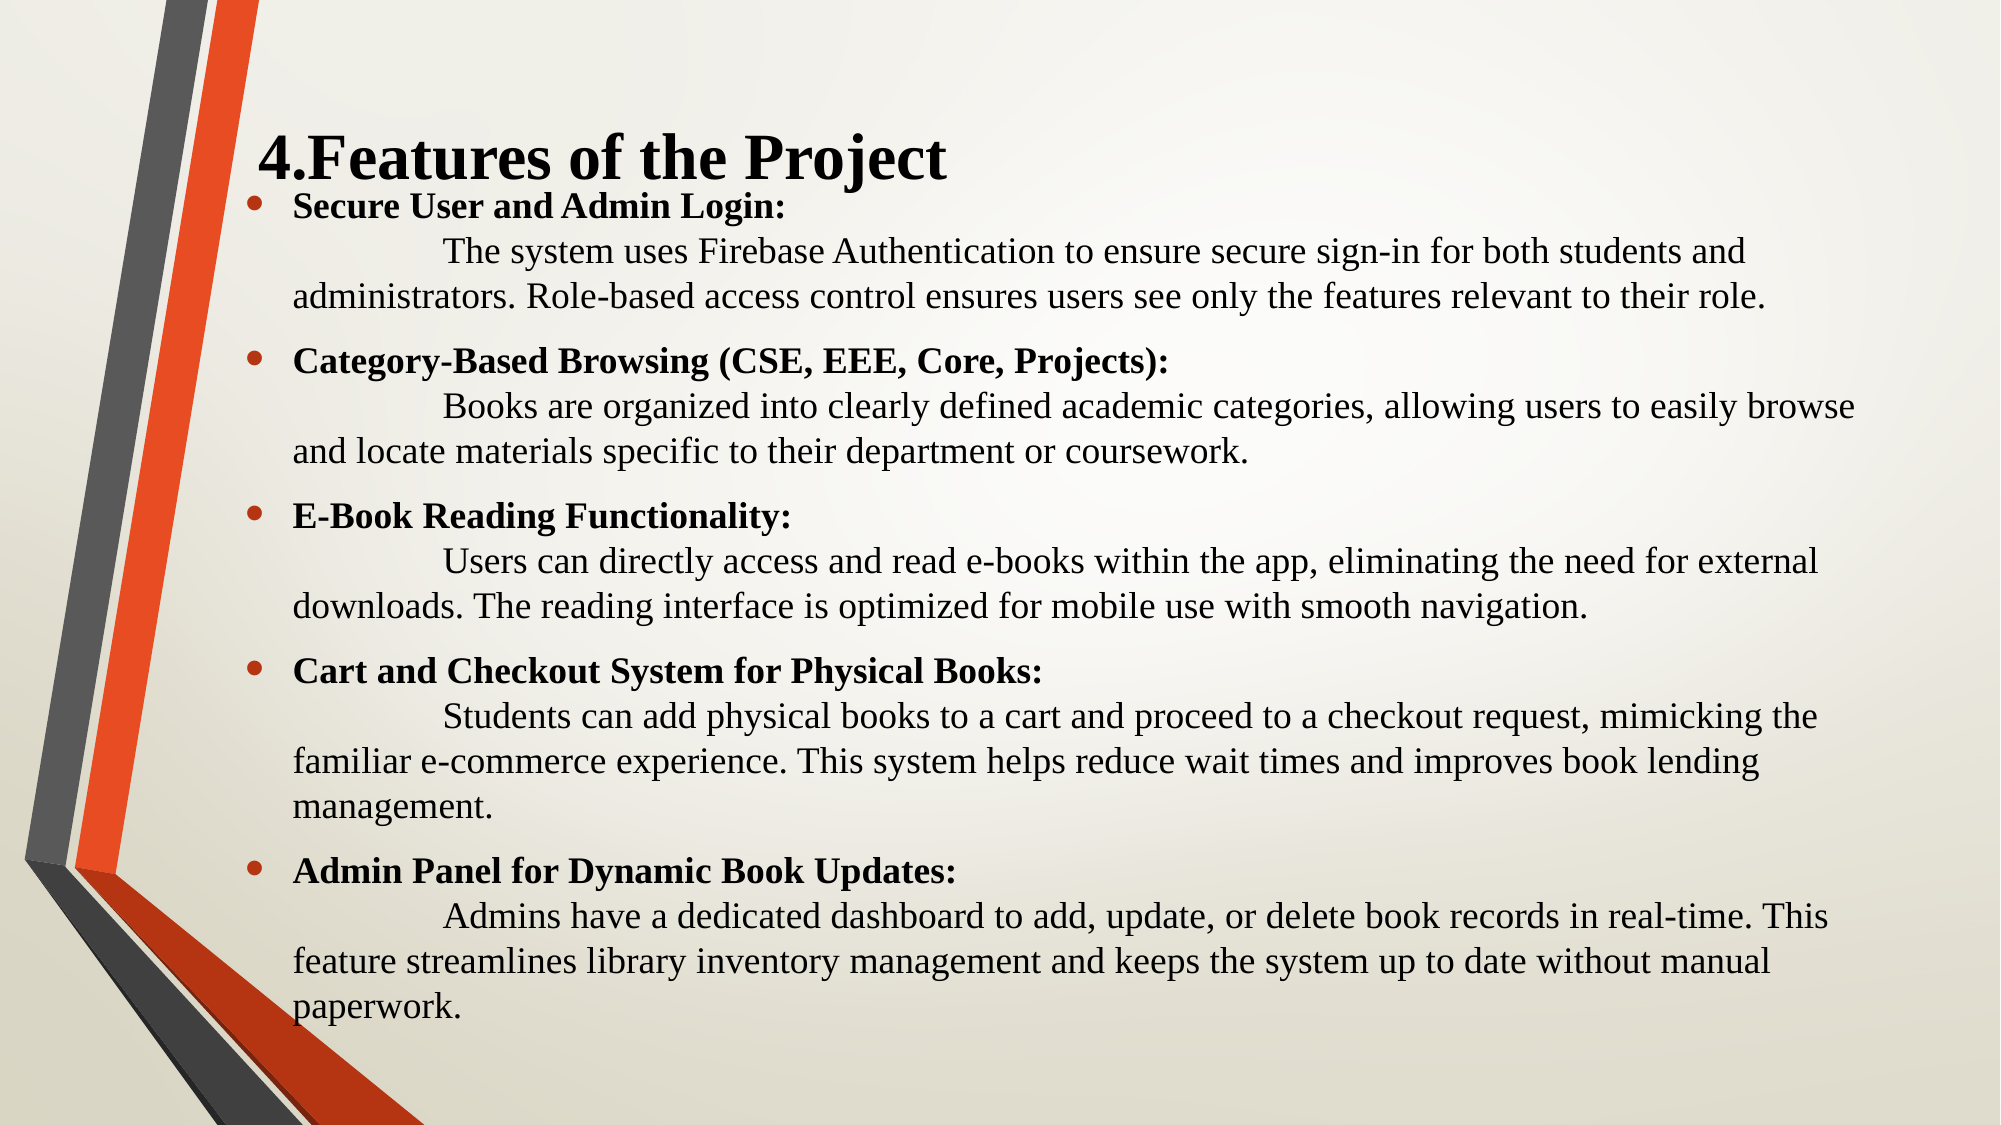

# 4.Features of the Project
Secure User and Admin Login:
	The system uses Firebase Authentication to ensure secure sign-in for both students and administrators. Role-based access control ensures users see only the features relevant to their role.
Category-Based Browsing (CSE, EEE, Core, Projects):
	Books are organized into clearly defined academic categories, allowing users to easily browse and locate materials specific to their department or coursework.
E-Book Reading Functionality:
	Users can directly access and read e-books within the app, eliminating the need for external downloads. The reading interface is optimized for mobile use with smooth navigation.
Cart and Checkout System for Physical Books:
	Students can add physical books to a cart and proceed to a checkout request, mimicking the familiar e-commerce experience. This system helps reduce wait times and improves book lending management.
Admin Panel for Dynamic Book Updates:
	Admins have a dedicated dashboard to add, update, or delete book records in real-time. This feature streamlines library inventory management and keeps the system up to date without manual paperwork.